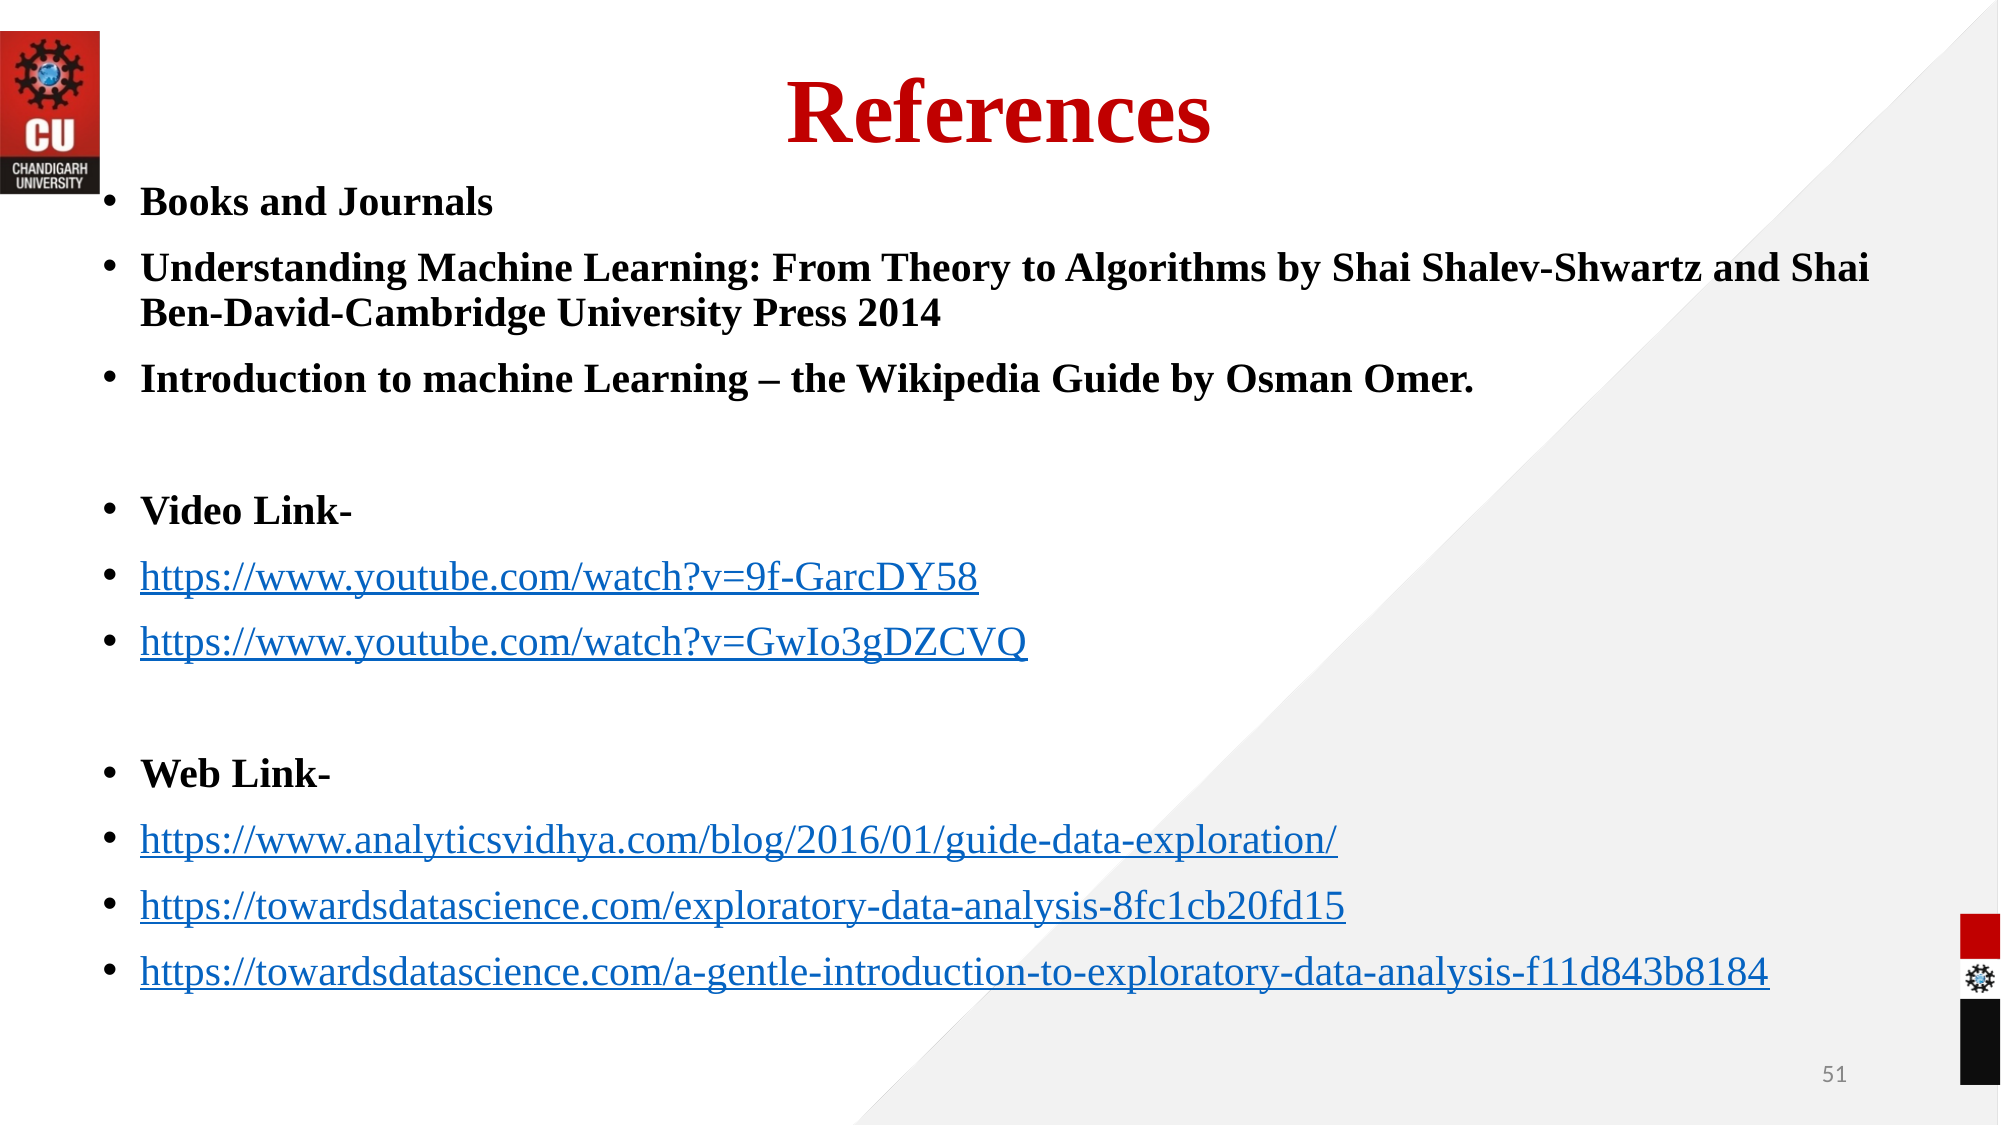

# References
Books and Journals
Understanding Machine Learning: From Theory to Algorithms by Shai Shalev-Shwartz and Shai Ben-David-Cambridge University Press 2014
Introduction to machine Learning – the Wikipedia Guide by Osman Omer.

Video Link-
https://www.youtube.com/watch?v=9f-GarcDY58
https://www.youtube.com/watch?v=GwIo3gDZCVQ

Web Link-
https://www.analyticsvidhya.com/blog/2016/01/guide-data-exploration/
https://towardsdatascience.com/exploratory-data-analysis-8fc1cb20fd15
https://towardsdatascience.com/a-gentle-introduction-to-exploratory-data-analysis-f11d843b8184

51